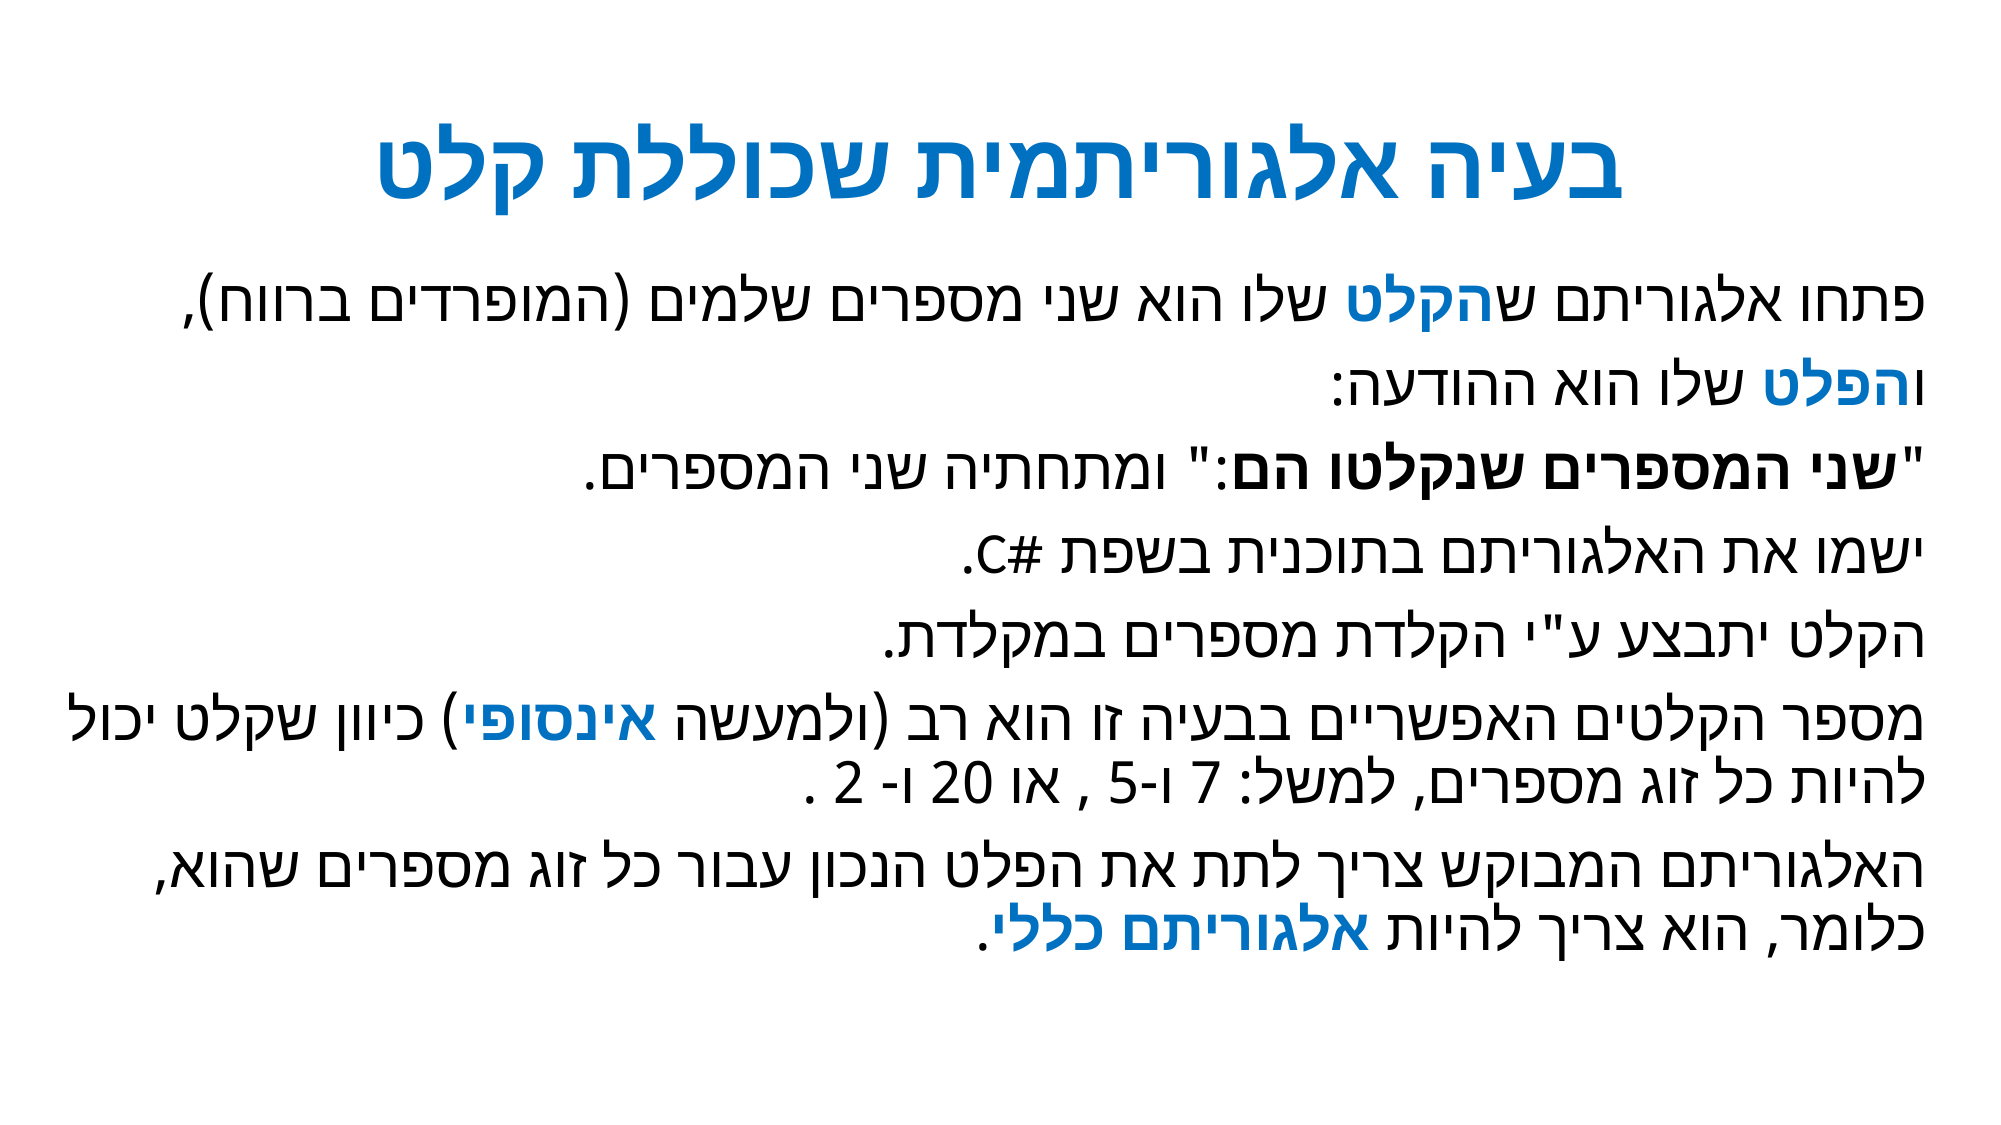

# בעיה אלגוריתמית שכוללת קלט
פתחו אלגוריתם שהקלט שלו הוא שני מספרים שלמים (המופרדים ברווח),
והפלט שלו הוא ההודעה:
"שני המספרים שנקלטו הם:" ומתחתיה שני המספרים.
ישמו את האלגוריתם בתוכנית בשפת #C.
הקלט יתבצע ע"י הקלדת מספרים במקלדת.
מספר הקלטים האפשריים בבעיה זו הוא רב (ולמעשה אינסופי) כיוון שקלט יכול להיות כל זוג מספרים, למשל: 7 ו-5 , או 20 ו- 2 .
האלגוריתם המבוקש צריך לתת את הפלט הנכון עבור כל זוג מספרים שהוא, כלומר, הוא צריך להיות אלגוריתם כללי.